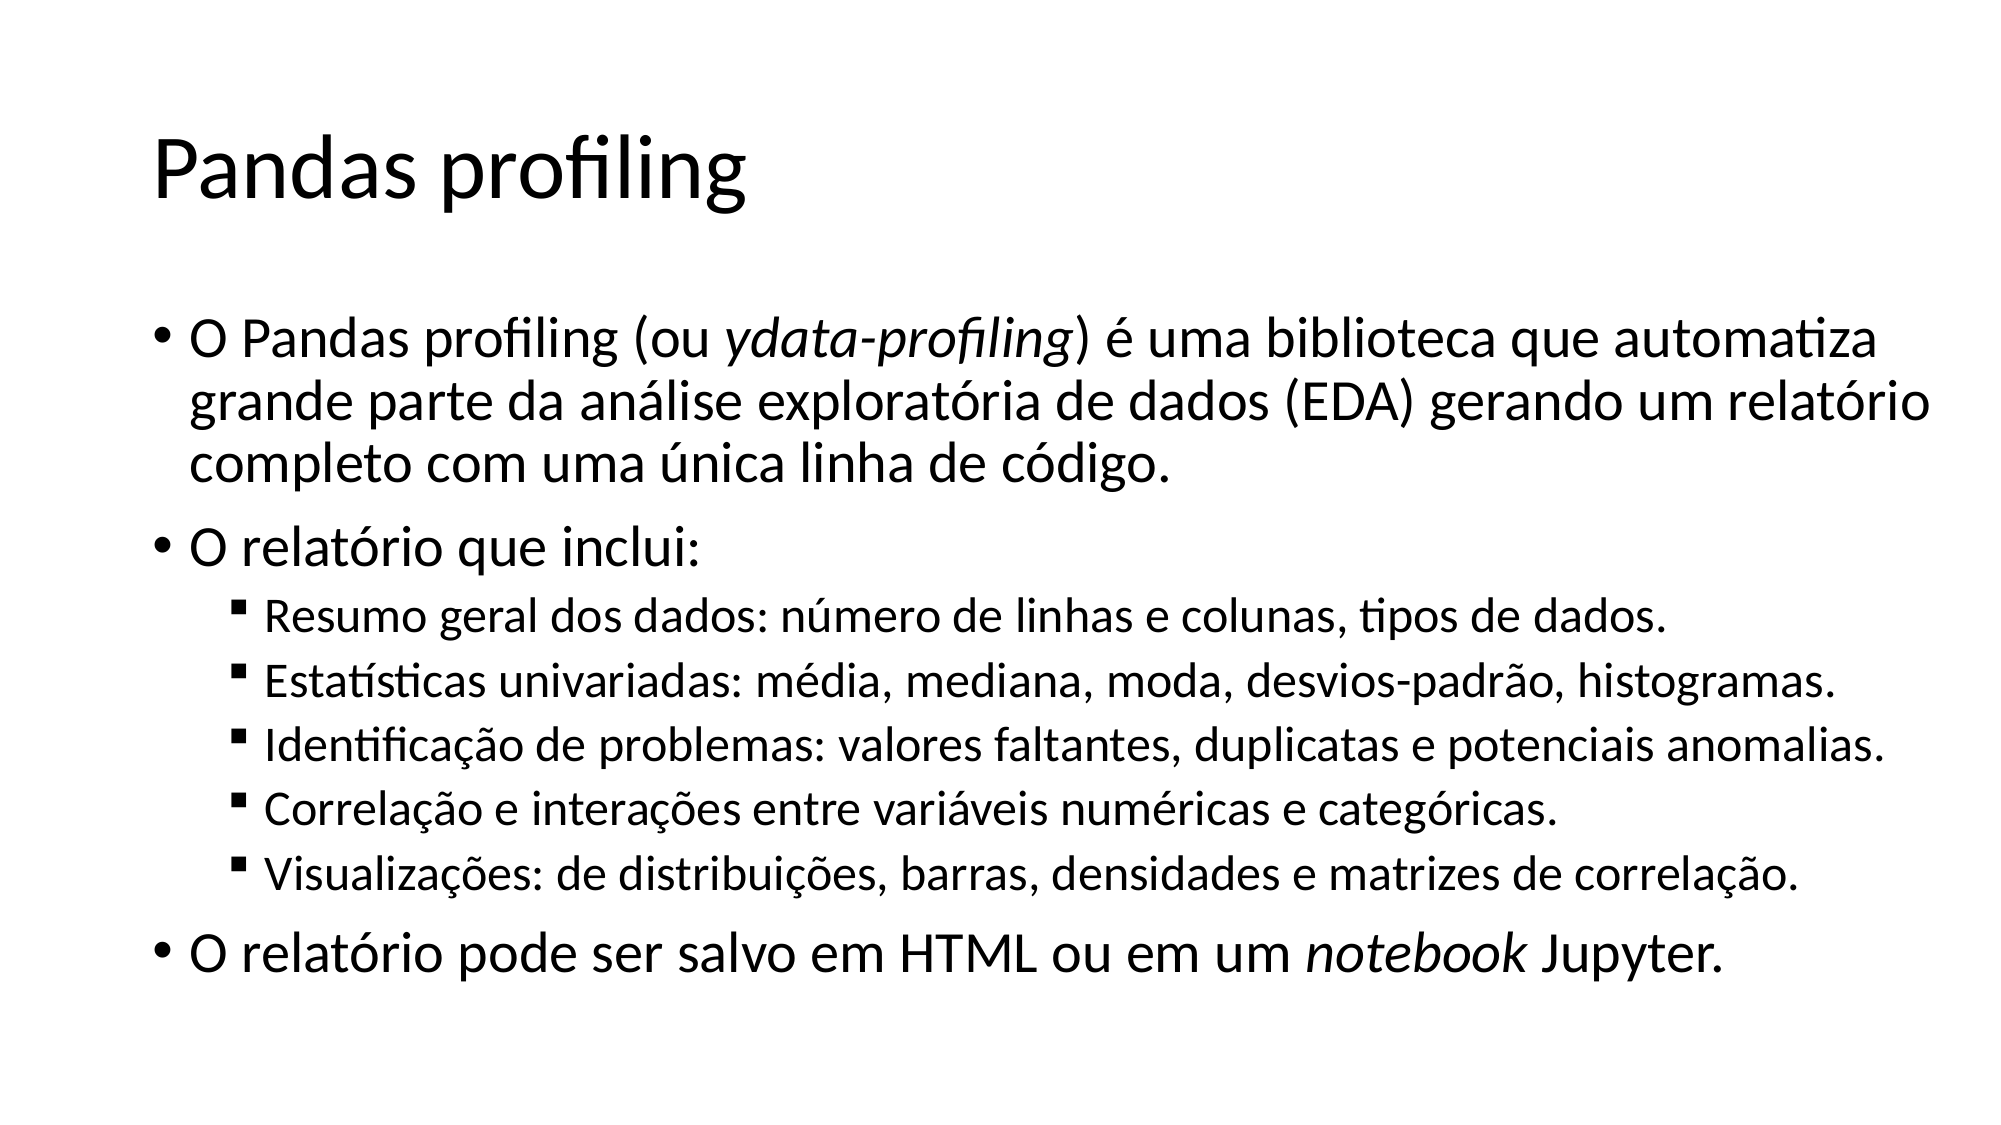

# Pandas profiling
O Pandas profiling (ou ydata-profiling) é uma biblioteca que automatiza grande parte da análise exploratória de dados (EDA) gerando um relatório completo com uma única linha de código.
O relatório que inclui:
Resumo geral dos dados: número de linhas e colunas, tipos de dados.
Estatísticas univariadas: média, mediana, moda, desvios-padrão, histogramas.
Identificação de problemas: valores faltantes, duplicatas e potenciais anomalias.
Correlação e interações entre variáveis numéricas e categóricas.
Visualizações: de distribuições, barras, densidades e matrizes de correlação.
O relatório pode ser salvo em HTML ou em um notebook Jupyter.